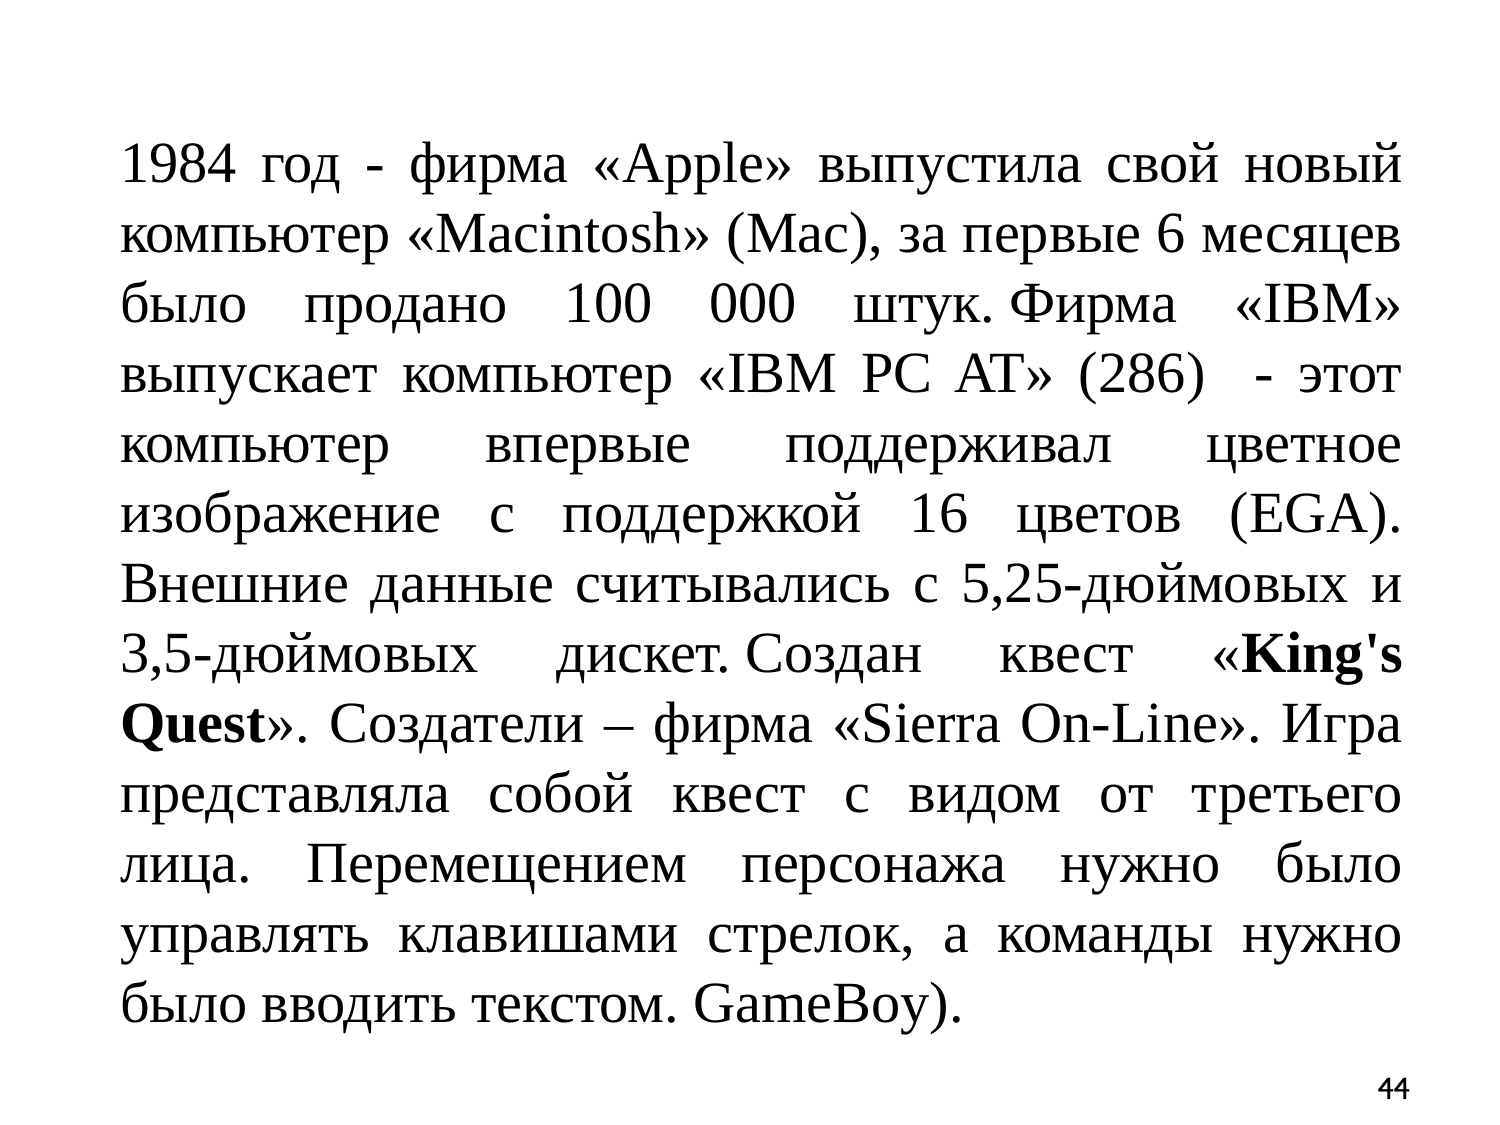

1984 год - фирма «Apple» выпустила свой новый компьютер «Macintosh» (Mac), за первые 6 месяцев было продано 100 000 штук. Фирма «IBM» выпускает компьютер «IBM PC AT» (286)  - этот компьютер впервые поддерживал цветное изображение с поддержкой 16 цветов (EGA). Внешние данные считывались с 5,25-дюймовых и 3,5-дюймовых дискет. Создан квест «King's Quest». Создатели – фирма «Sierra On-Line». Игра представляла собой квест с видом от третьего лица. Перемещением персонажа нужно было управлять клавишами стрелок, а команды нужно было вводить текстом. GameBoy).
44